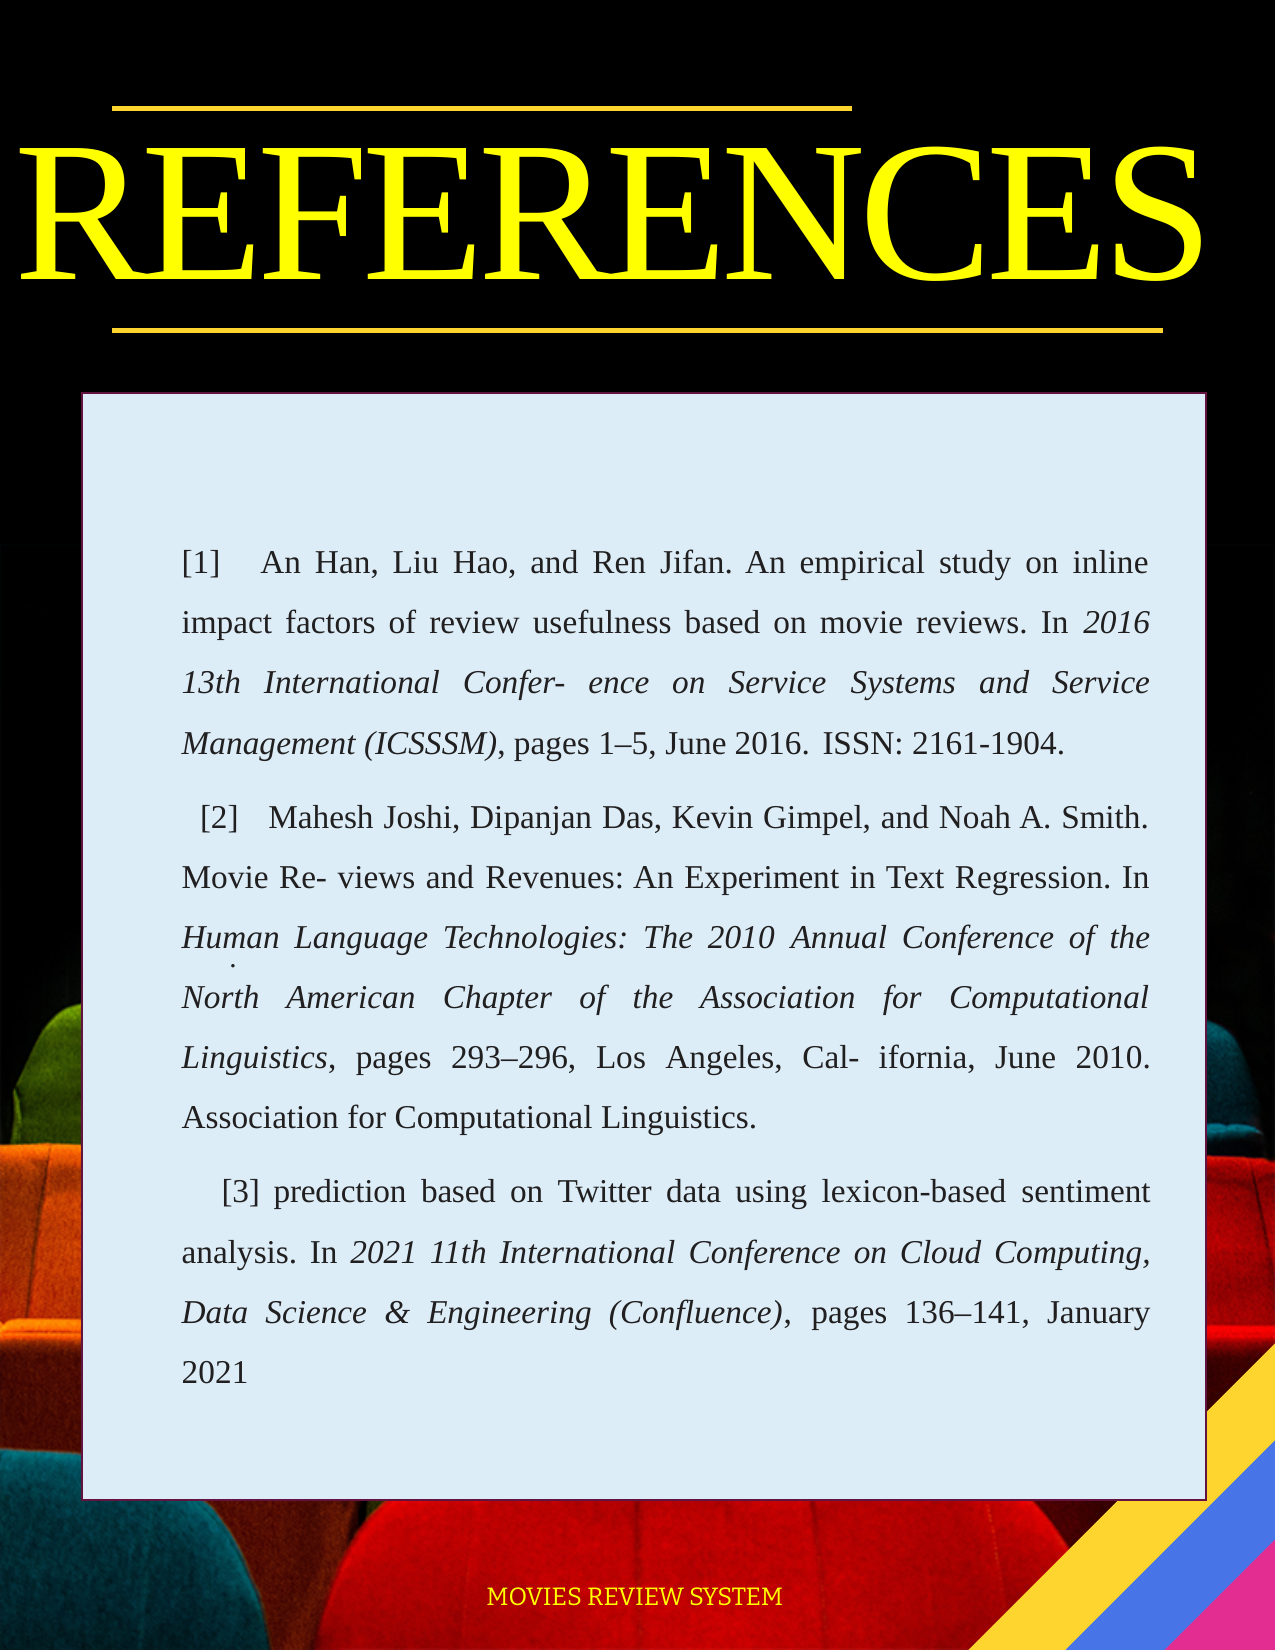

# REFERENCES
.
[1]   An Han, Liu Hao, and Ren Jifan. An empirical study on inline impact factors of review usefulness based on movie reviews. In 2016 13th International Confer- ence on Service Systems and Service Management (ICSSSM), pages 1–5, June 2016. ISSN: 2161-1904.
         [2]   Mahesh Joshi, Dipanjan Das, Kevin Gimpel, and Noah A. Smith. Movie Re- views and Revenues: An Experiment in Text Regression. In Human Language Technologies: The 2010 Annual Conference of the North American Chapter of the Association for Computational Linguistics, pages 293–296, Los Angeles, Cal- ifornia, June 2010. Association for Computational Linguistics.
      [3] prediction based on Twitter data using lexicon-based sentiment analysis. In 2021 11th International Conference on Cloud Computing, Data Science & Engineering (Confluence), pages 136–141, January 2021
MOVIES REVIEW SYSTEM